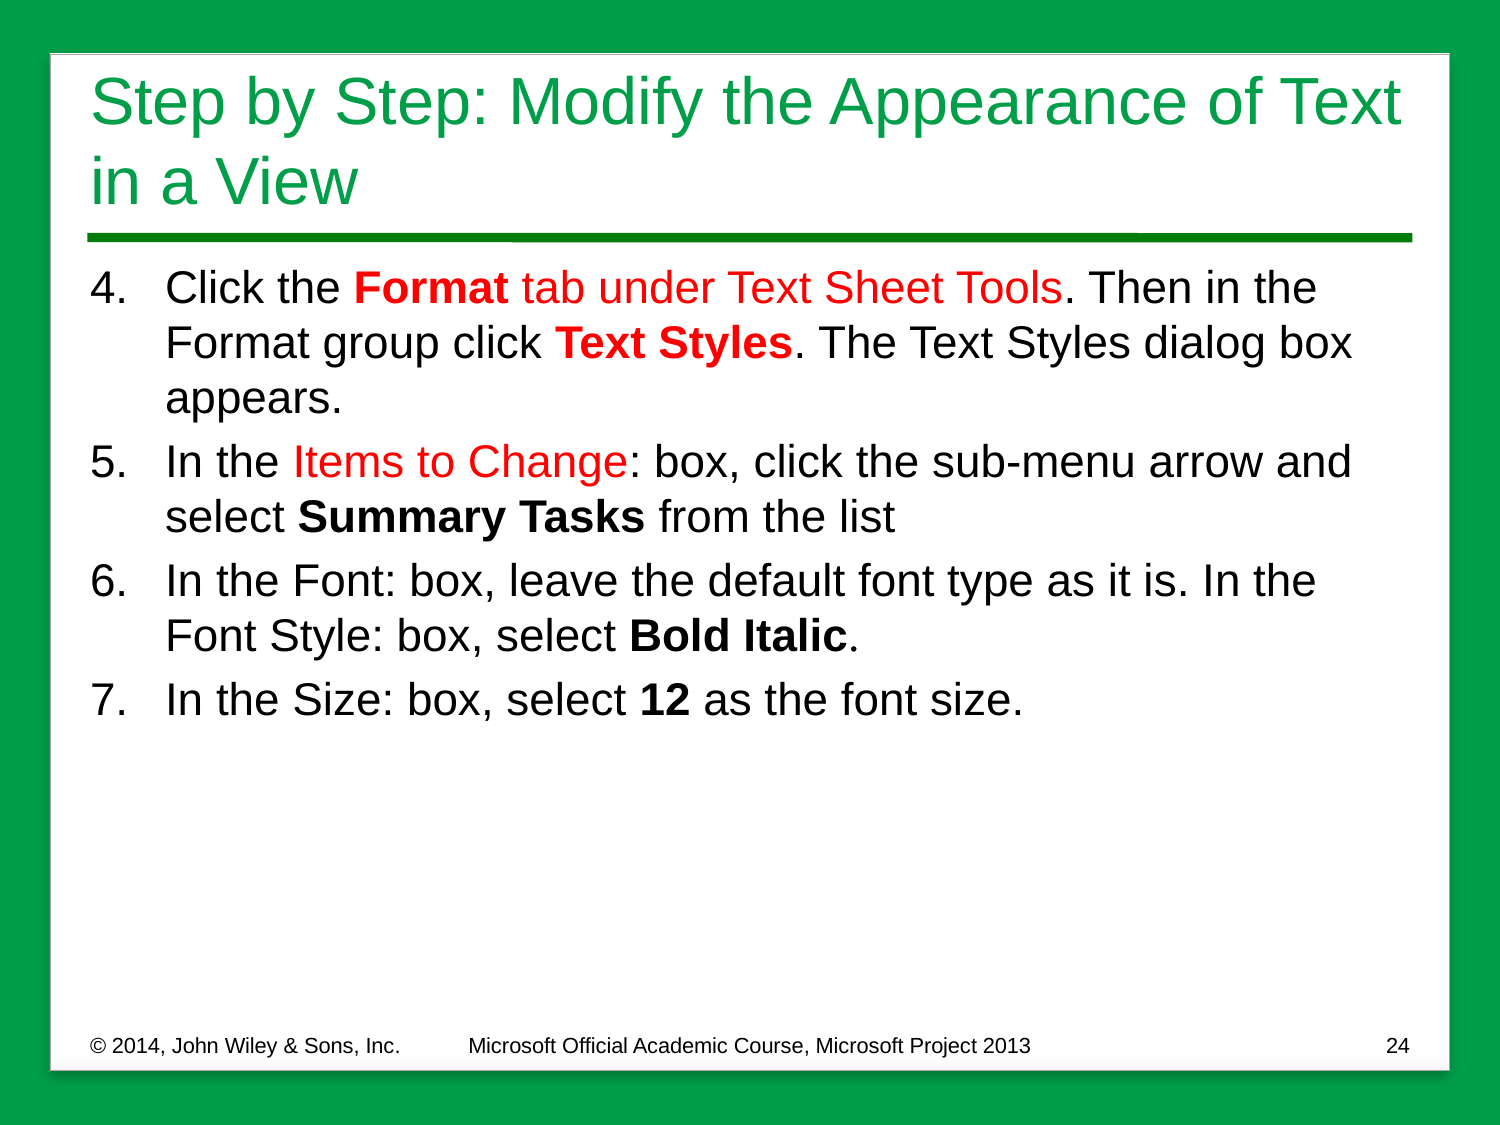

# Step by Step: Modify the Appearance of Text in a View
4.	Click the Format tab under Text Sheet Tools. Then in the Format group click Text Styles. The Text Styles dialog box appears.
5.	In the Items to Change: box, click the sub-menu arrow and select Summary Tasks from the list
6.	In the Font: box, leave the default font type as it is. In the Font Style: box, select Bold Italic.
7.	In the Size: box, select 12 as the font size.
© 2014, John Wiley & Sons, Inc.
Microsoft Official Academic Course, Microsoft Project 2013
24